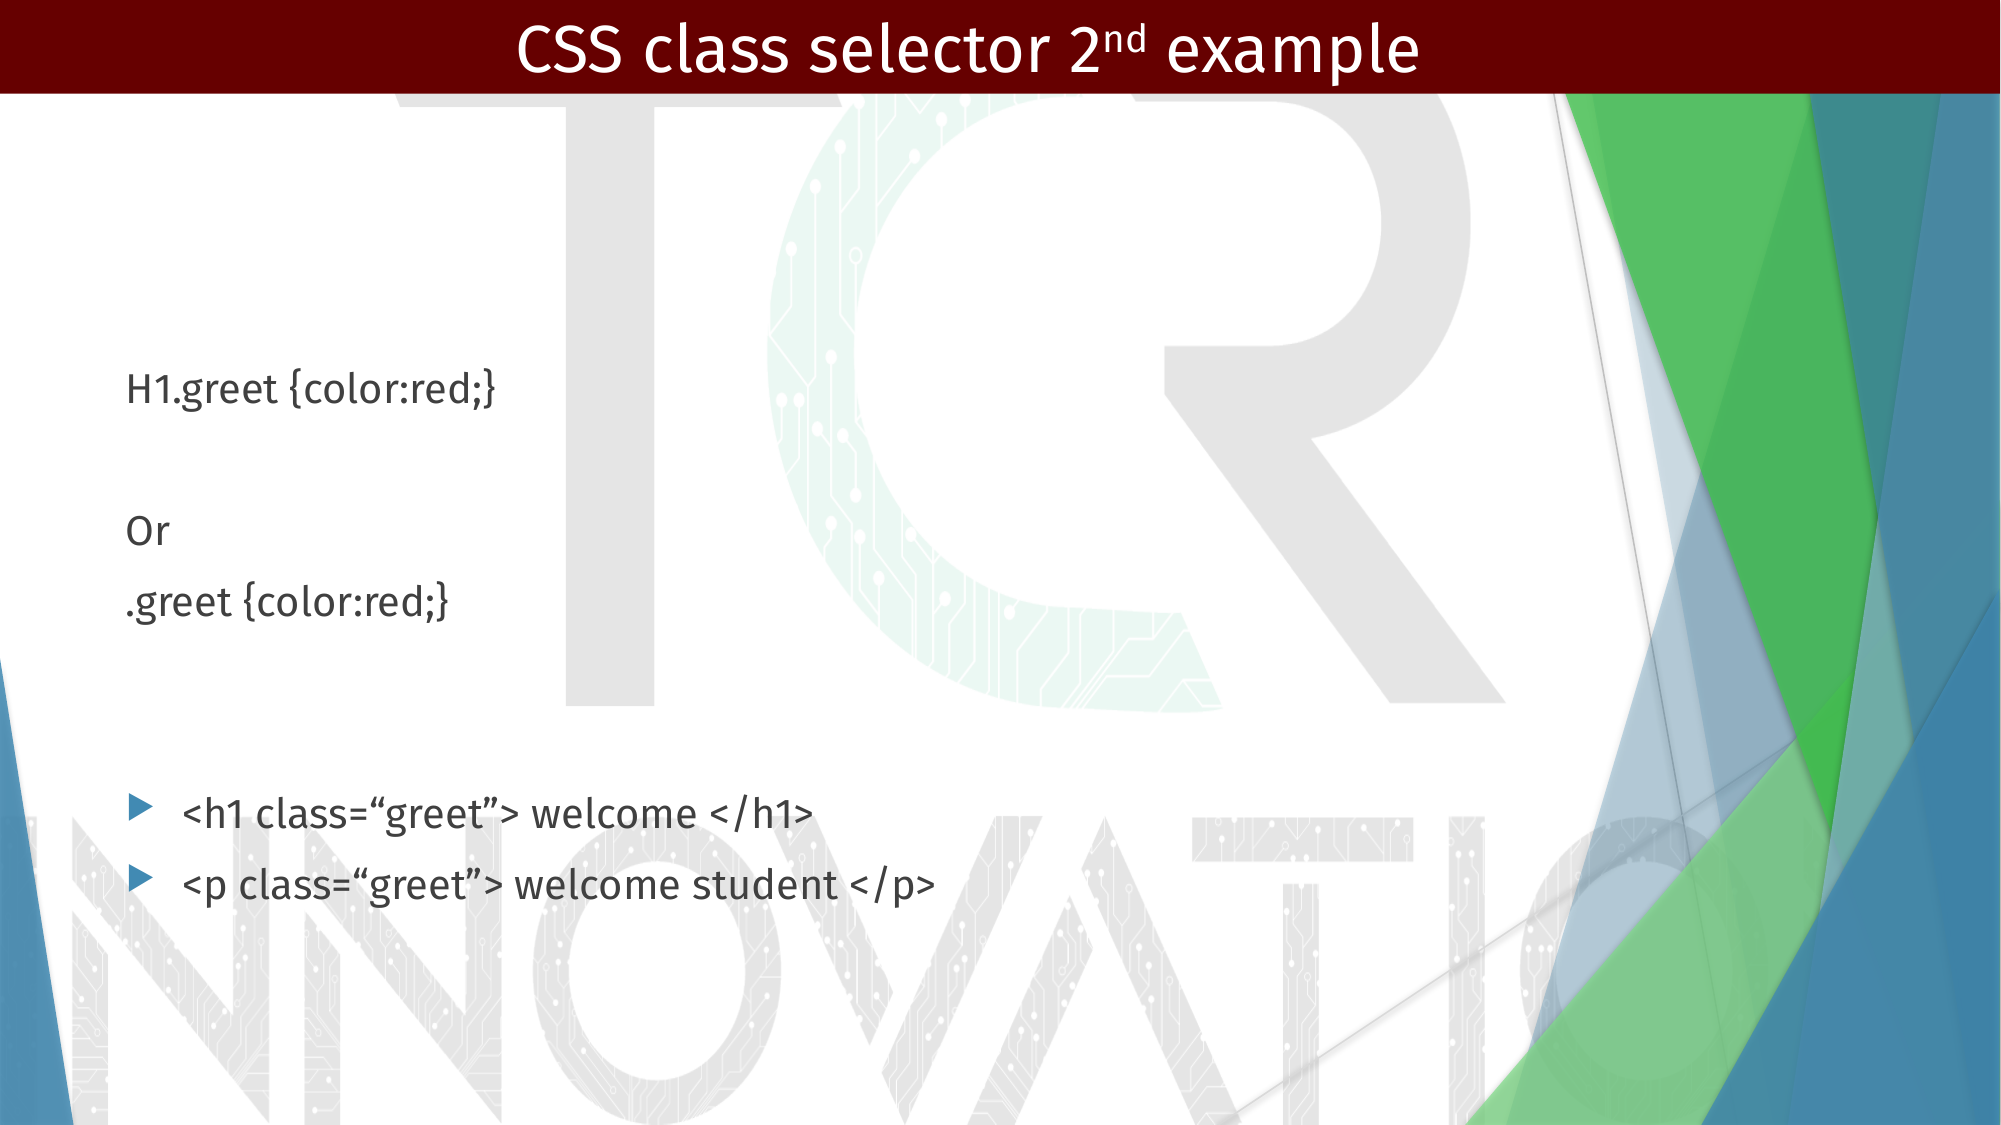

CSS class selector 2nd example
#
H1.greet {color:red;}

Or
.greet {color:red;}

<h1 class=“greet”> welcome </h1>
<p class=“greet”> welcome student </p>